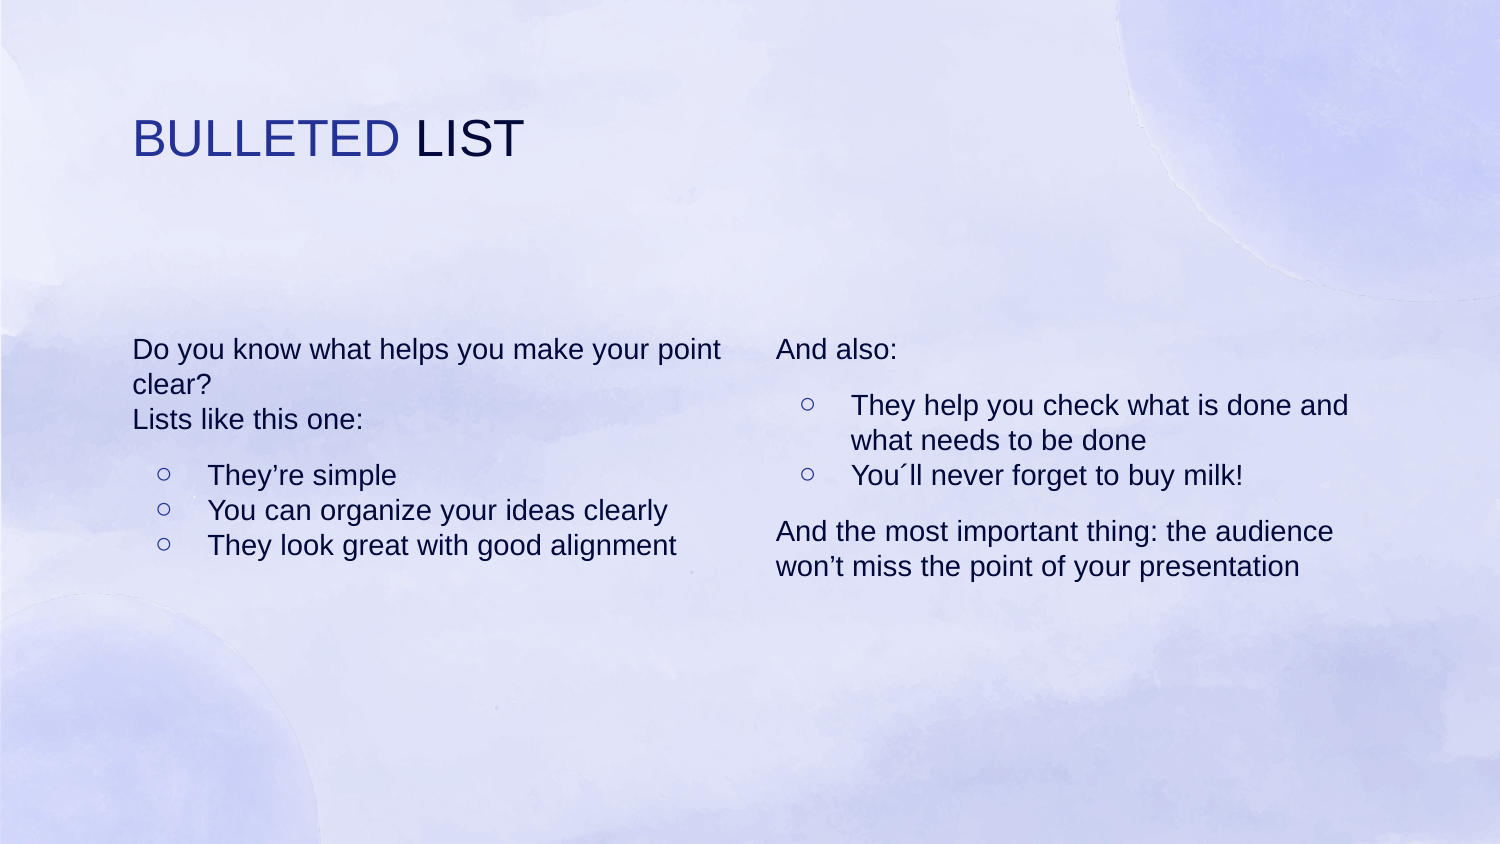

# BULLETED LIST
Do you know what helps you make your point clear?
Lists like this one:
They’re simple
You can organize your ideas clearly
They look great with good alignment
And also:
They help you check what is done and what needs to be done
You´ll never forget to buy milk!
And the most important thing: the audience won’t miss the point of your presentation